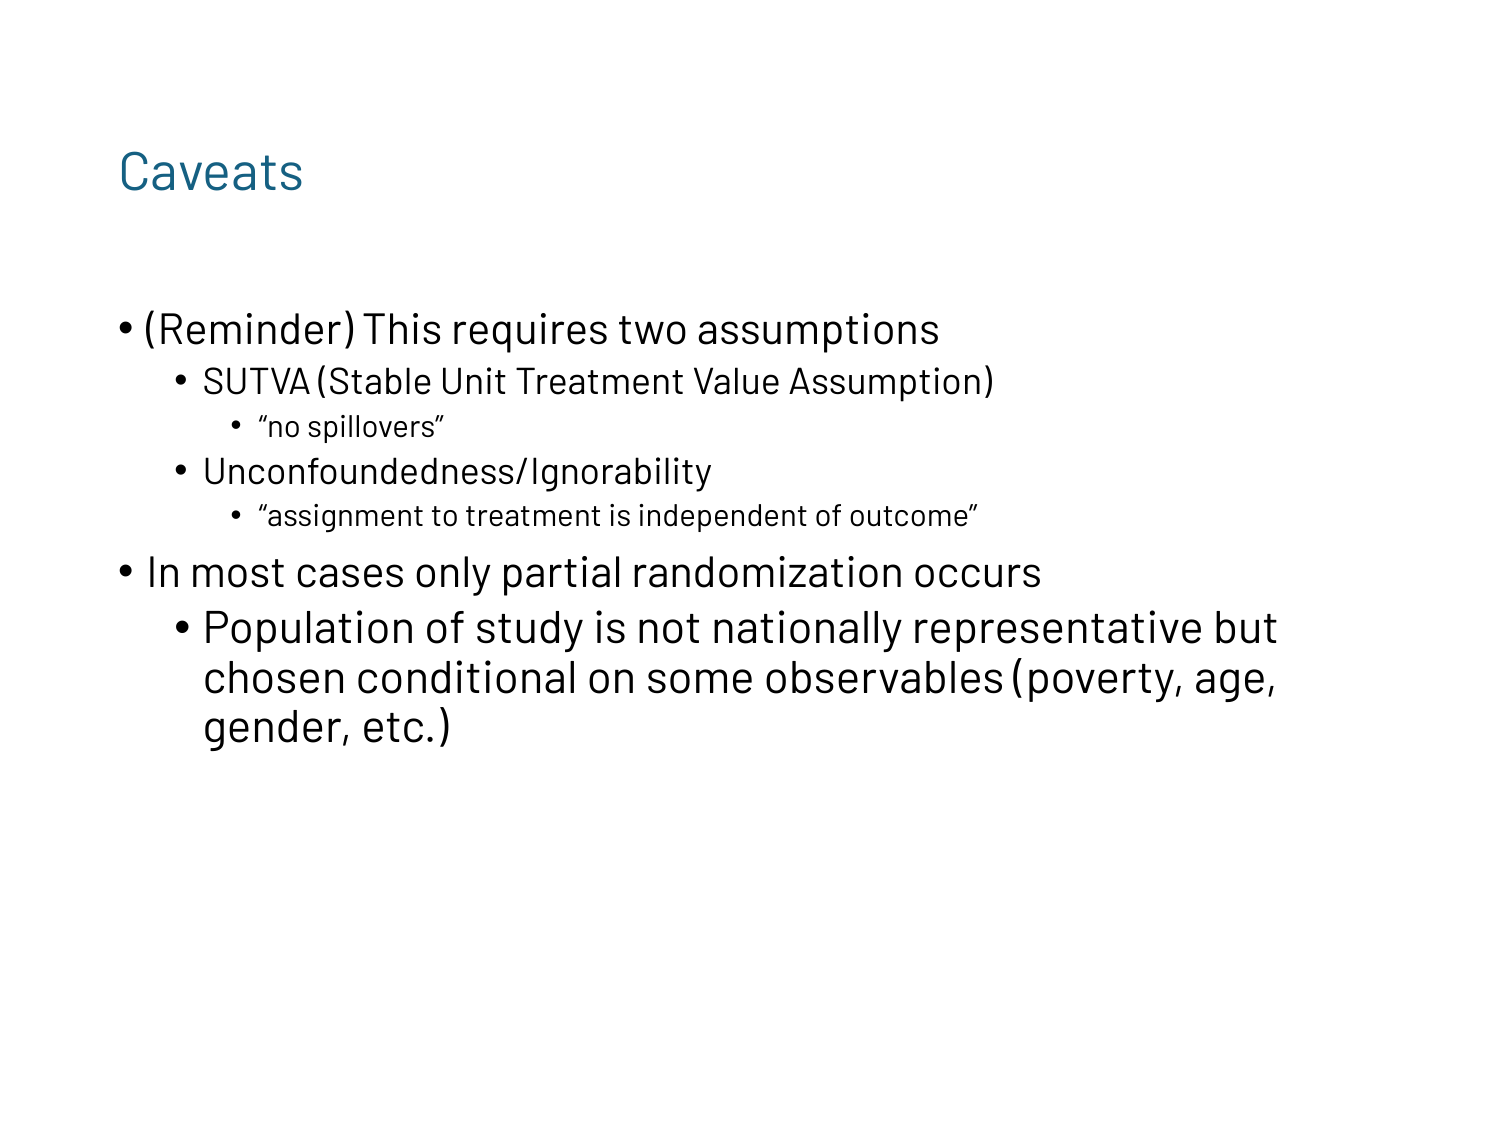

# Caveats
(Reminder) This requires two assumptions
SUTVA (Stable Unit Treatment Value Assumption)
“no spillovers”
Unconfoundedness/Ignorability
“assignment to treatment is independent of outcome”
In most cases only partial randomization occurs
Population of study is not nationally representative but chosen conditional on some observables (poverty, age, gender, etc.)